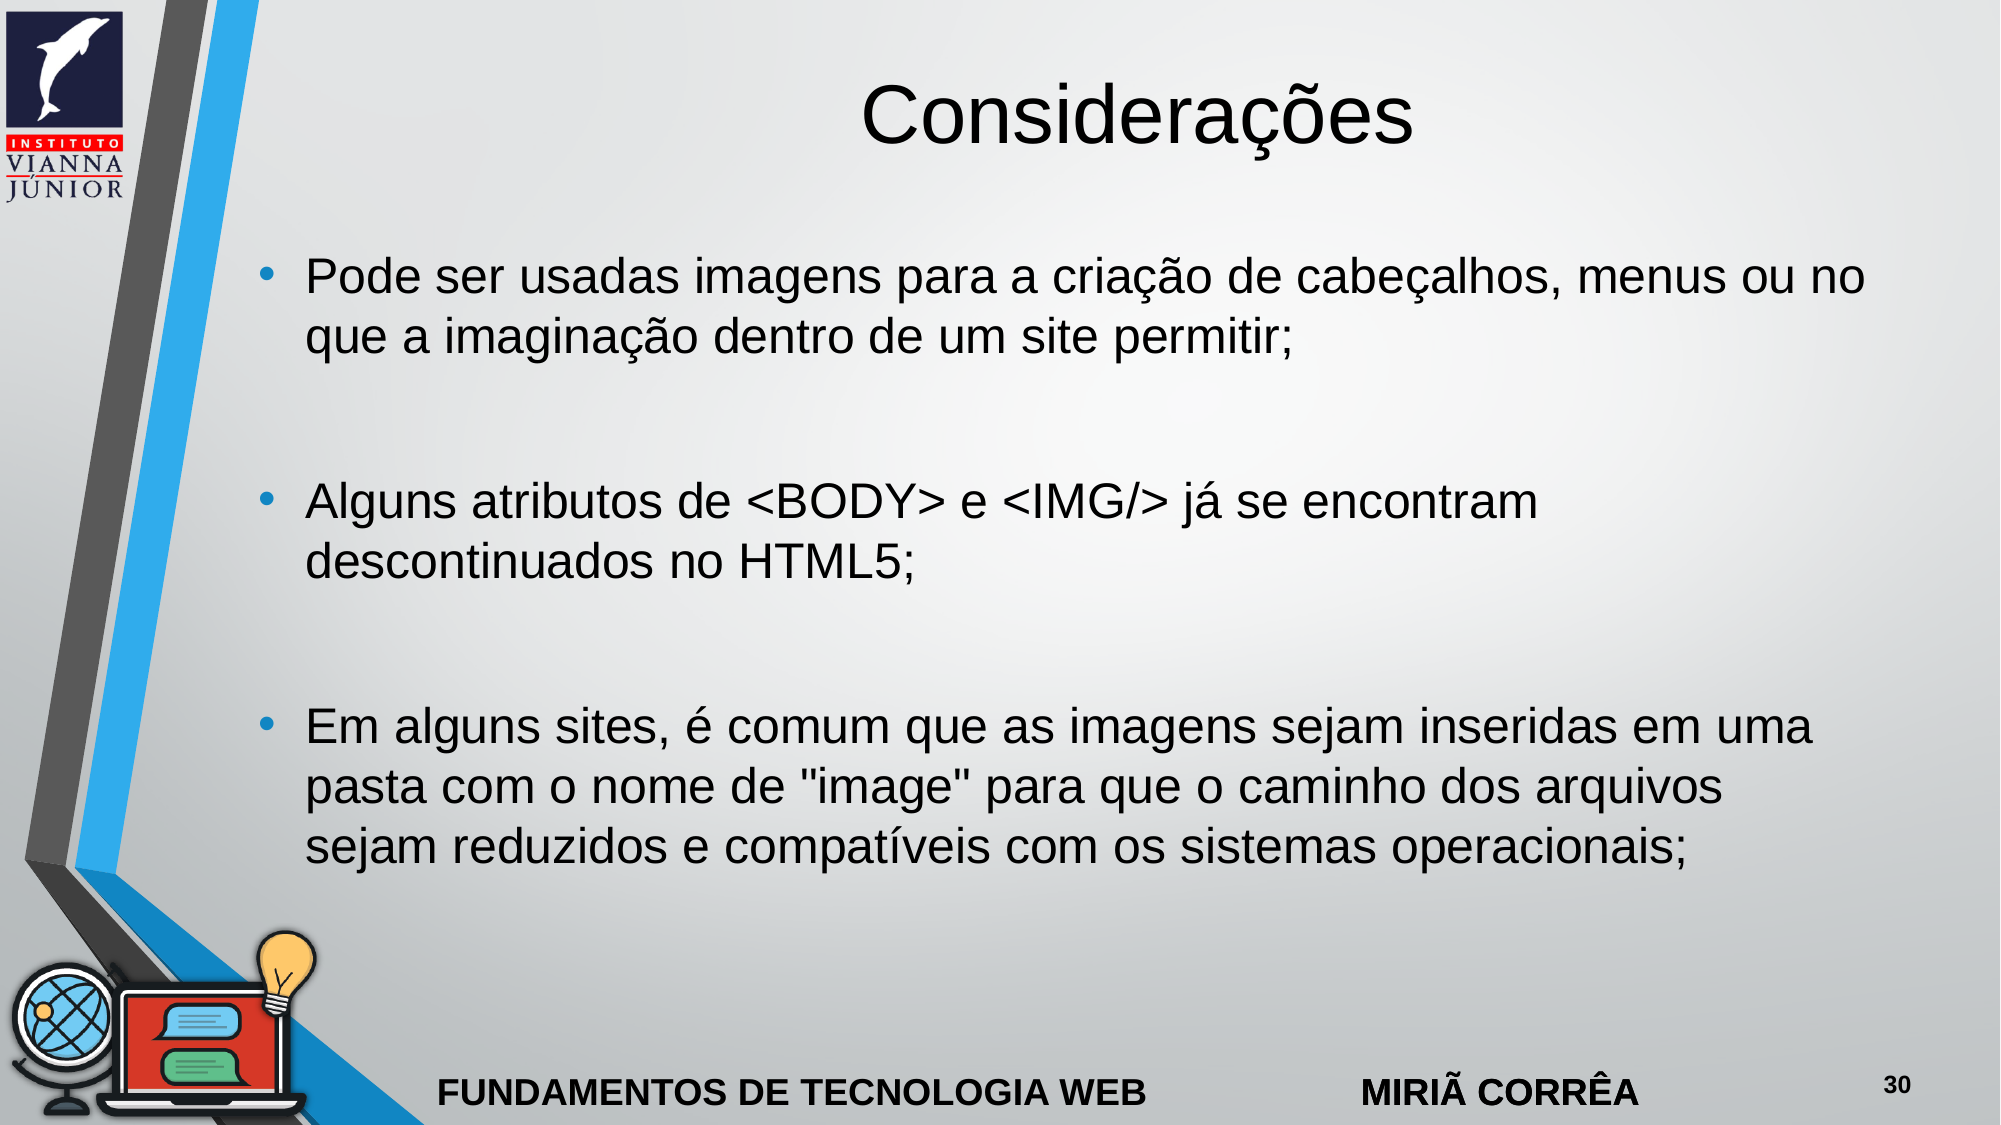

Considerações
Pode ser usadas imagens para a criação de cabeçalhos, menus ou no que a imaginação dentro de um site permitir;

Alguns atributos de <BODY> e <IMG/> já se encontram descontinuados no HTML5;

Em alguns sites, é comum que as imagens sejam inseridas em uma pasta com o nome de "image" para que o caminho dos arquivos sejam reduzidos e compatíveis com os sistemas operacionais;